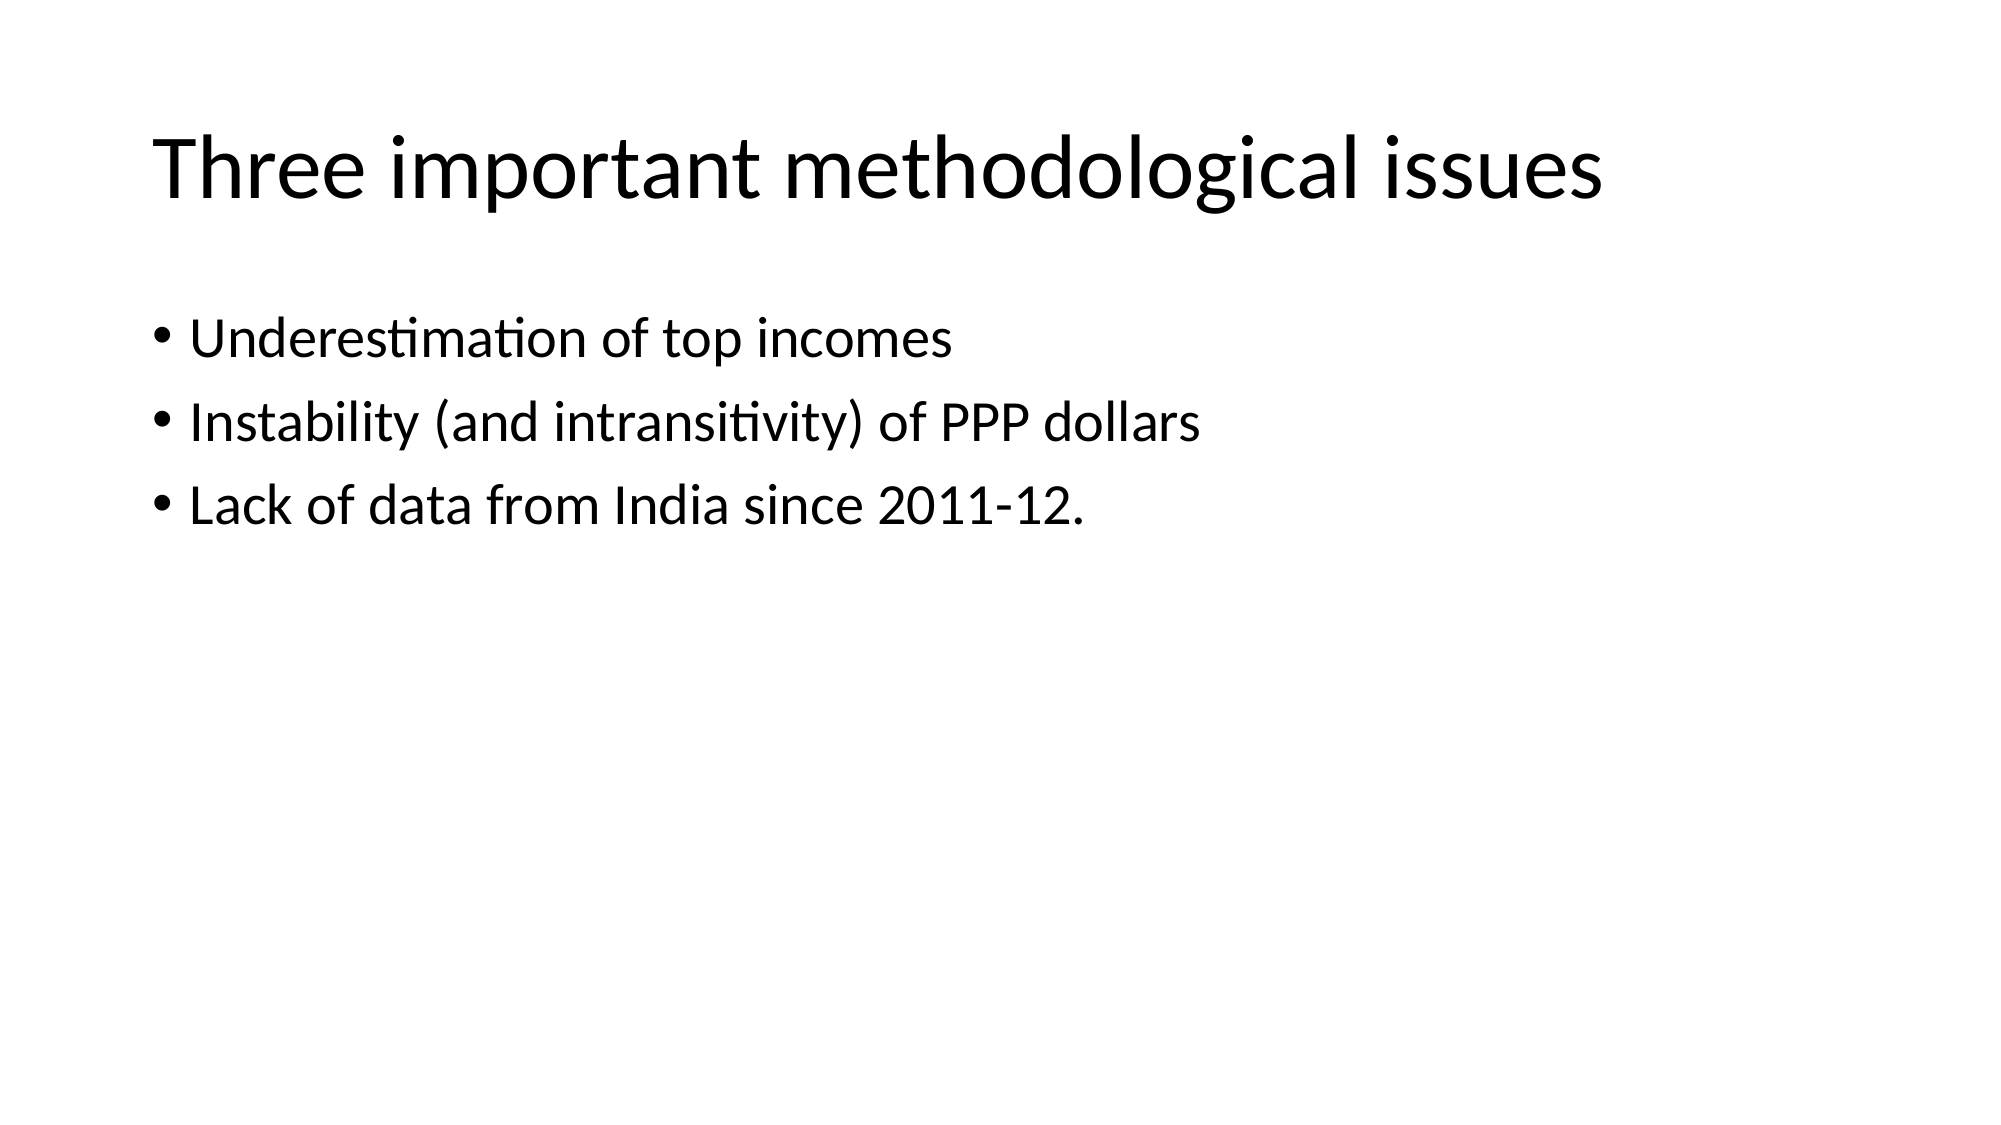

# Three important methodological issues
Underestimation of top incomes
Instability (and intransitivity) of PPP dollars
Lack of data from India since 2011-12.